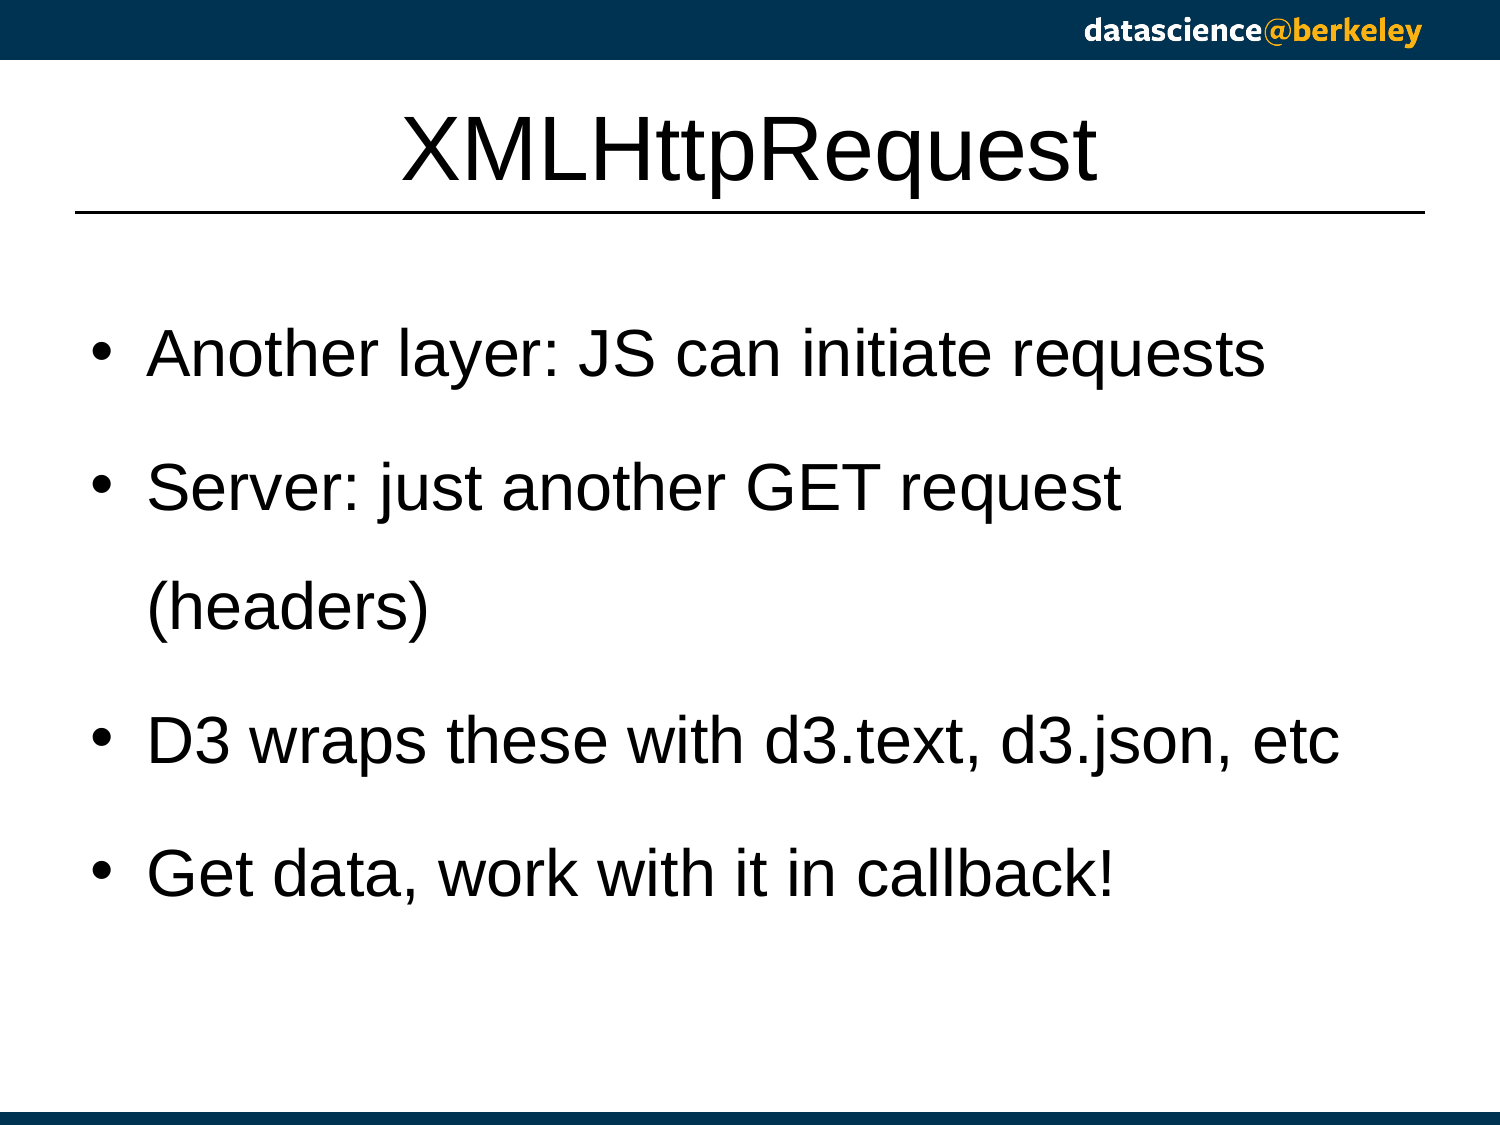

# XMLHttpRequest
Another layer: JS can initiate requests
Server: just another GET request (headers)
D3 wraps these with d3.text, d3.json, etc
Get data, work with it in callback!